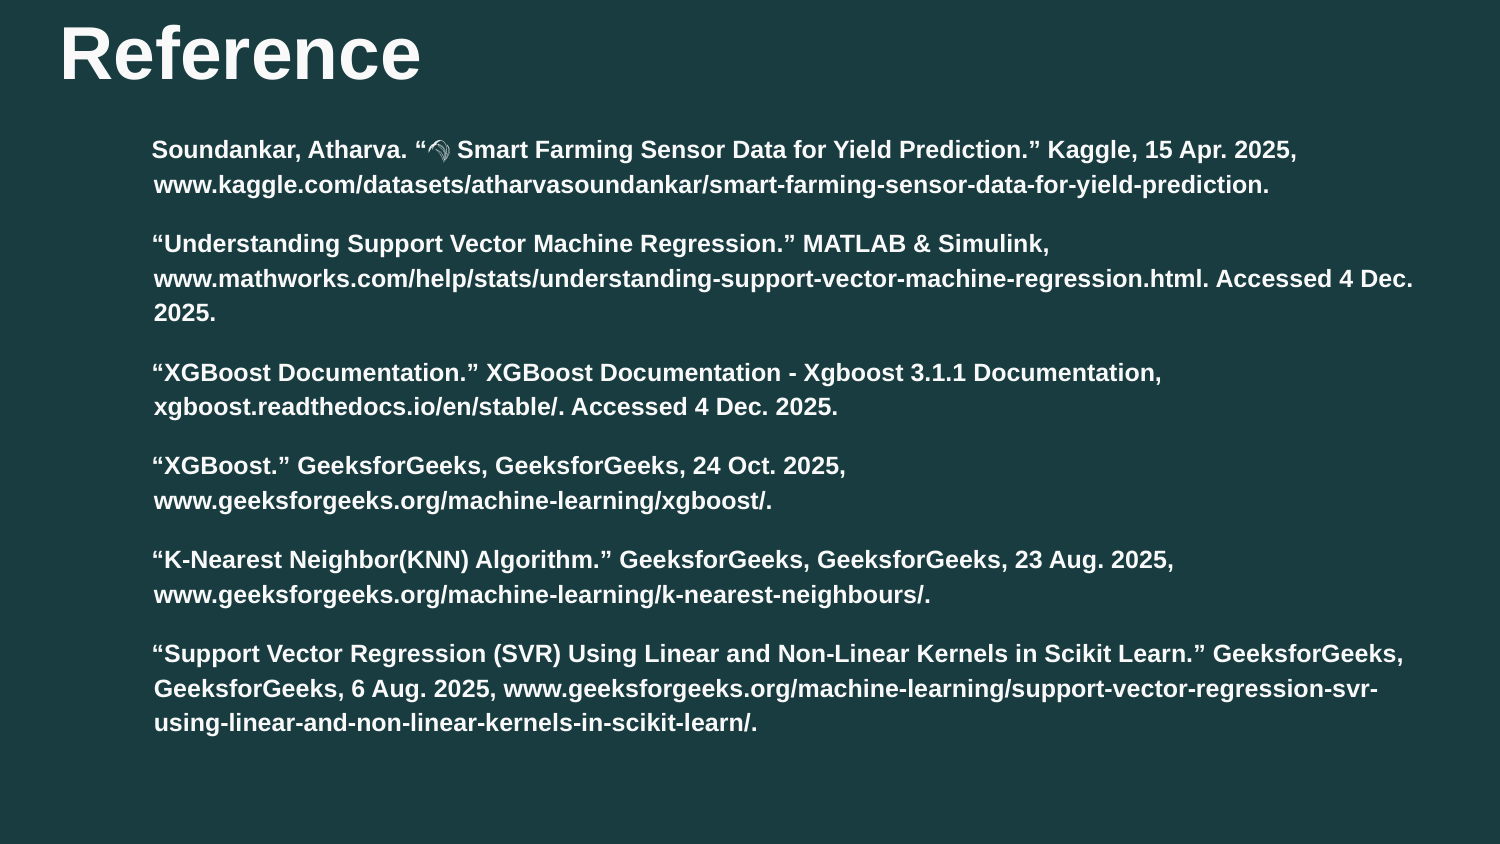

Reference
Soundankar, Atharva. “🌾 Smart Farming Sensor Data for Yield Prediction.” Kaggle, 15 Apr. 2025, www.kaggle.com/datasets/atharvasoundankar/smart-farming-sensor-data-for-yield-prediction.
“Understanding Support Vector Machine Regression.” MATLAB & Simulink, www.mathworks.com/help/stats/understanding-support-vector-machine-regression.html. Accessed 4 Dec. 2025.
“XGBoost Documentation.” XGBoost Documentation - Xgboost 3.1.1 Documentation, xgboost.readthedocs.io/en/stable/. Accessed 4 Dec. 2025.
“XGBoost.” GeeksforGeeks, GeeksforGeeks, 24 Oct. 2025, www.geeksforgeeks.org/machine-learning/xgboost/.
“K-Nearest Neighbor(KNN) Algorithm.” GeeksforGeeks, GeeksforGeeks, 23 Aug. 2025, www.geeksforgeeks.org/machine-learning/k-nearest-neighbours/.
“Support Vector Regression (SVR) Using Linear and Non-Linear Kernels in Scikit Learn.” GeeksforGeeks, GeeksforGeeks, 6 Aug. 2025, www.geeksforgeeks.org/machine-learning/support-vector-regression-svr-using-linear-and-non-linear-kernels-in-scikit-learn/.